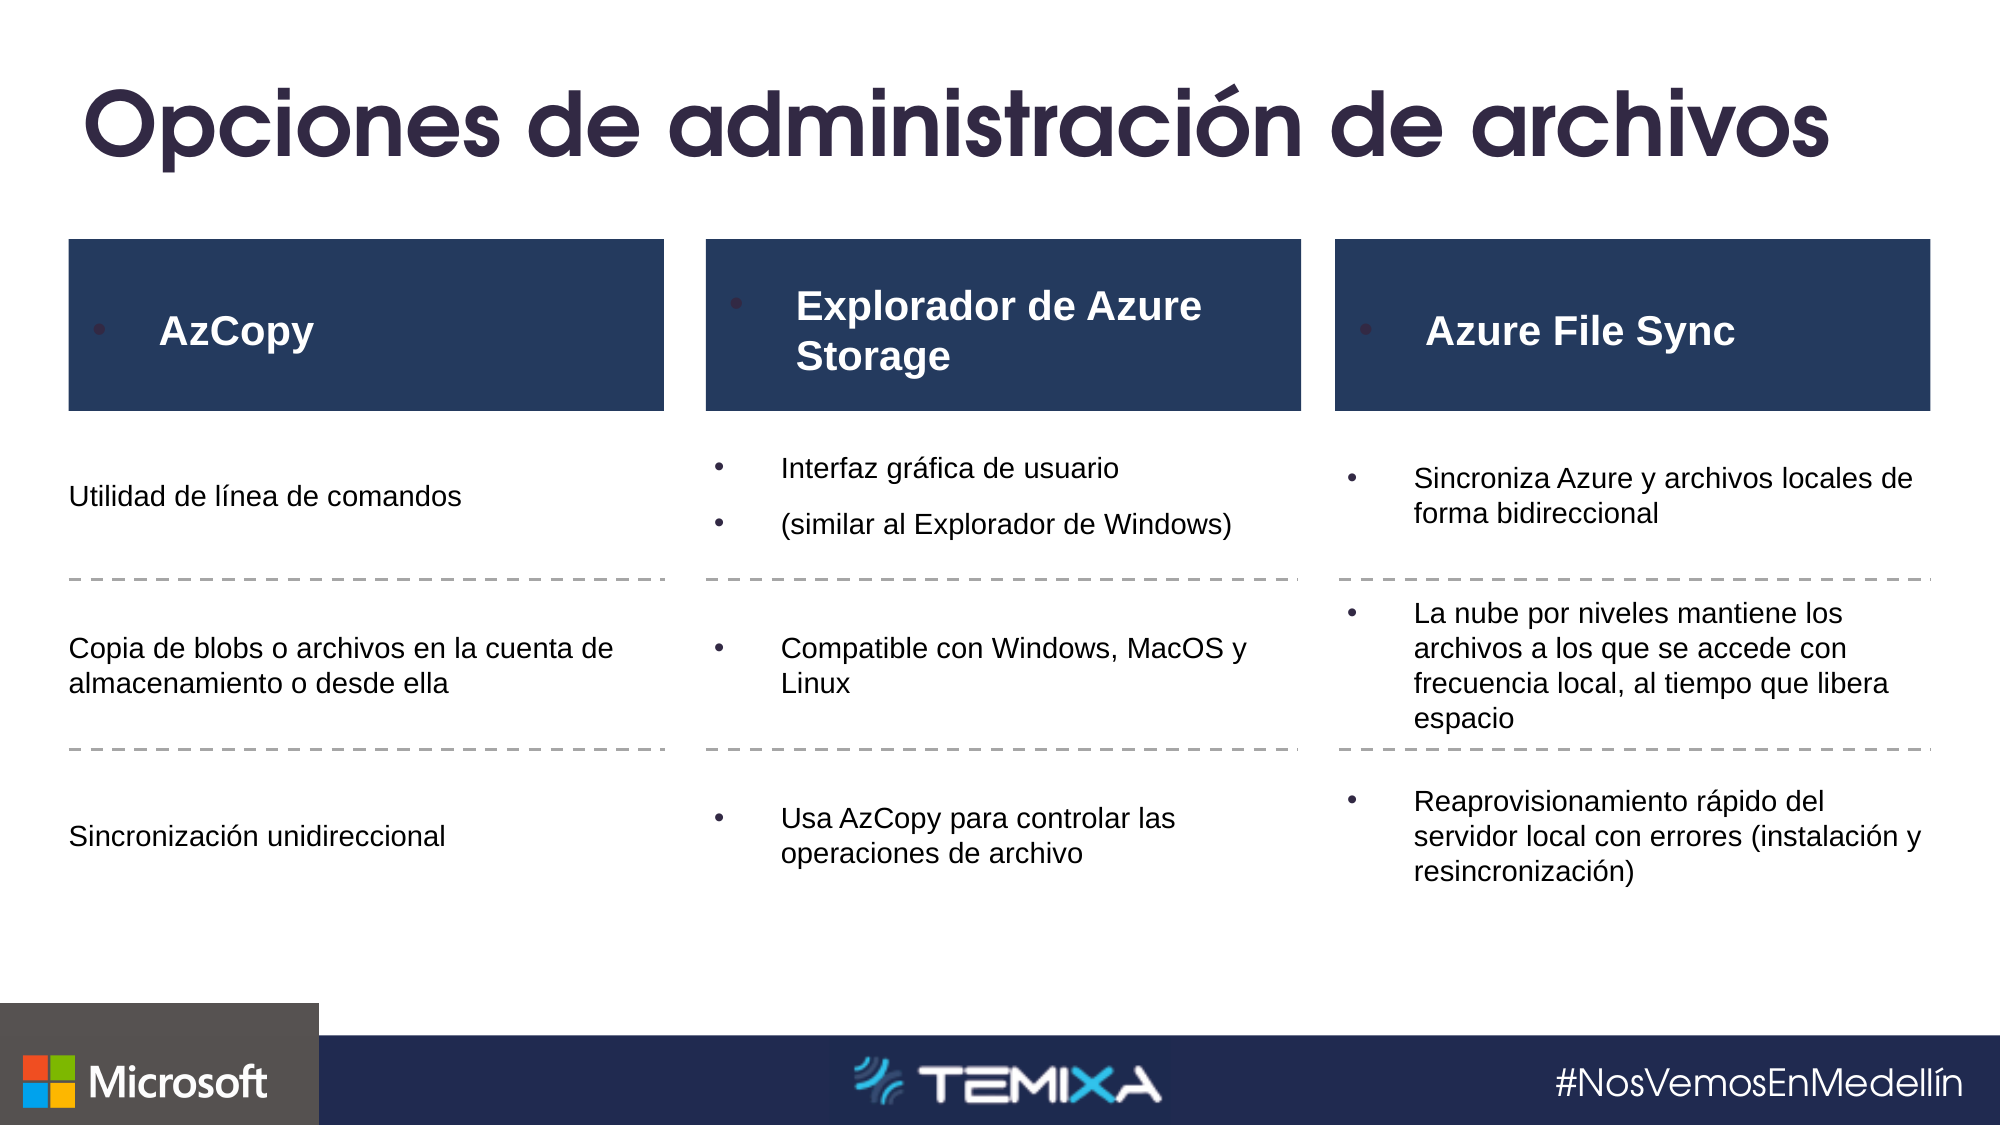

# Opciones de administración de archivos
AzCopy
Explorador de Azure Storage
Azure File Sync
Utilidad de línea de comandos
Interfaz gráfica de usuario
(similar al Explorador de Windows)
Sincroniza Azure y archivos locales de forma bidireccional
Copia de blobs o archivos en la cuenta de almacenamiento o desde ella
Compatible con Windows, MacOS y Linux
La nube por niveles mantiene los archivos a los que se accede con frecuencia local, al tiempo que libera espacio
Sincronización unidireccional
Usa AzCopy para controlar las operaciones de archivo
Reaprovisionamiento rápido del servidor local con errores (instalación y resincronización)